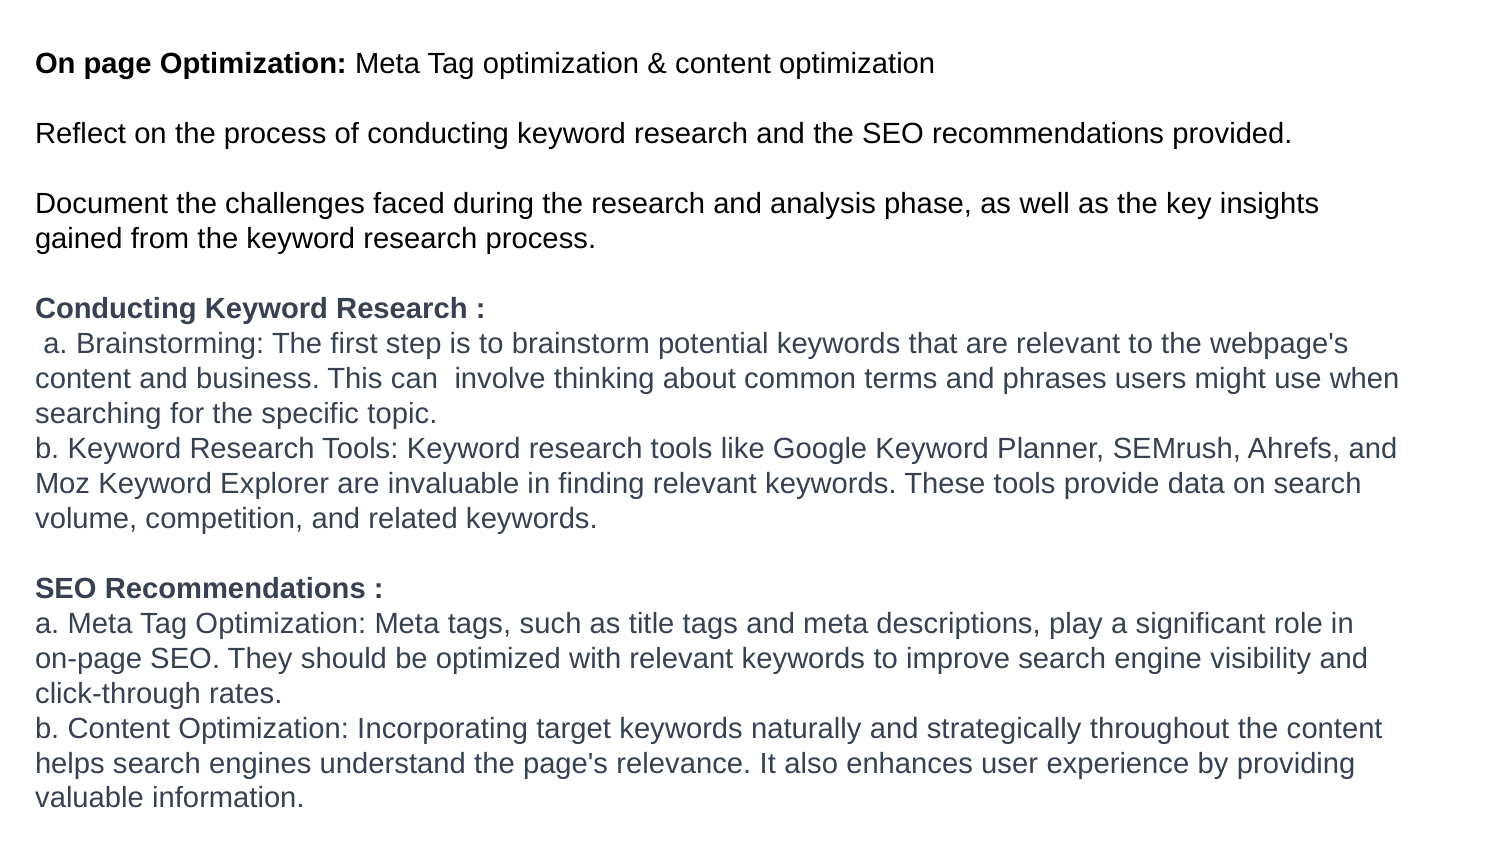

# On page Optimization: Meta Tag optimization & content optimization Reflect on the process of conducting keyword research and the SEO recommendations provided. Document the challenges faced during the research and analysis phase, as well as the key insights gained from the keyword research process. Conducting Keyword Research : a. Brainstorming: The first step is to brainstorm potential keywords that are relevant to the webpage's content and business. This can  involve thinking about common terms and phrases users might use when searching for the specific topic. b. Keyword Research Tools: Keyword research tools like Google Keyword Planner, SEMrush, Ahrefs, and Moz Keyword Explorer are invaluable in finding relevant keywords. These tools provide data on search volume, competition, and related keywords. SEO Recommendations : a. Meta Tag Optimization: Meta tags, such as title tags and meta descriptions, play a significant role in on-page SEO. They should be optimized with relevant keywords to improve search engine visibility and click-through rates. b. Content Optimization: Incorporating target keywords naturally and strategically throughout the content helps search engines understand the page's relevance. It also enhances user experience by providing valuable information.